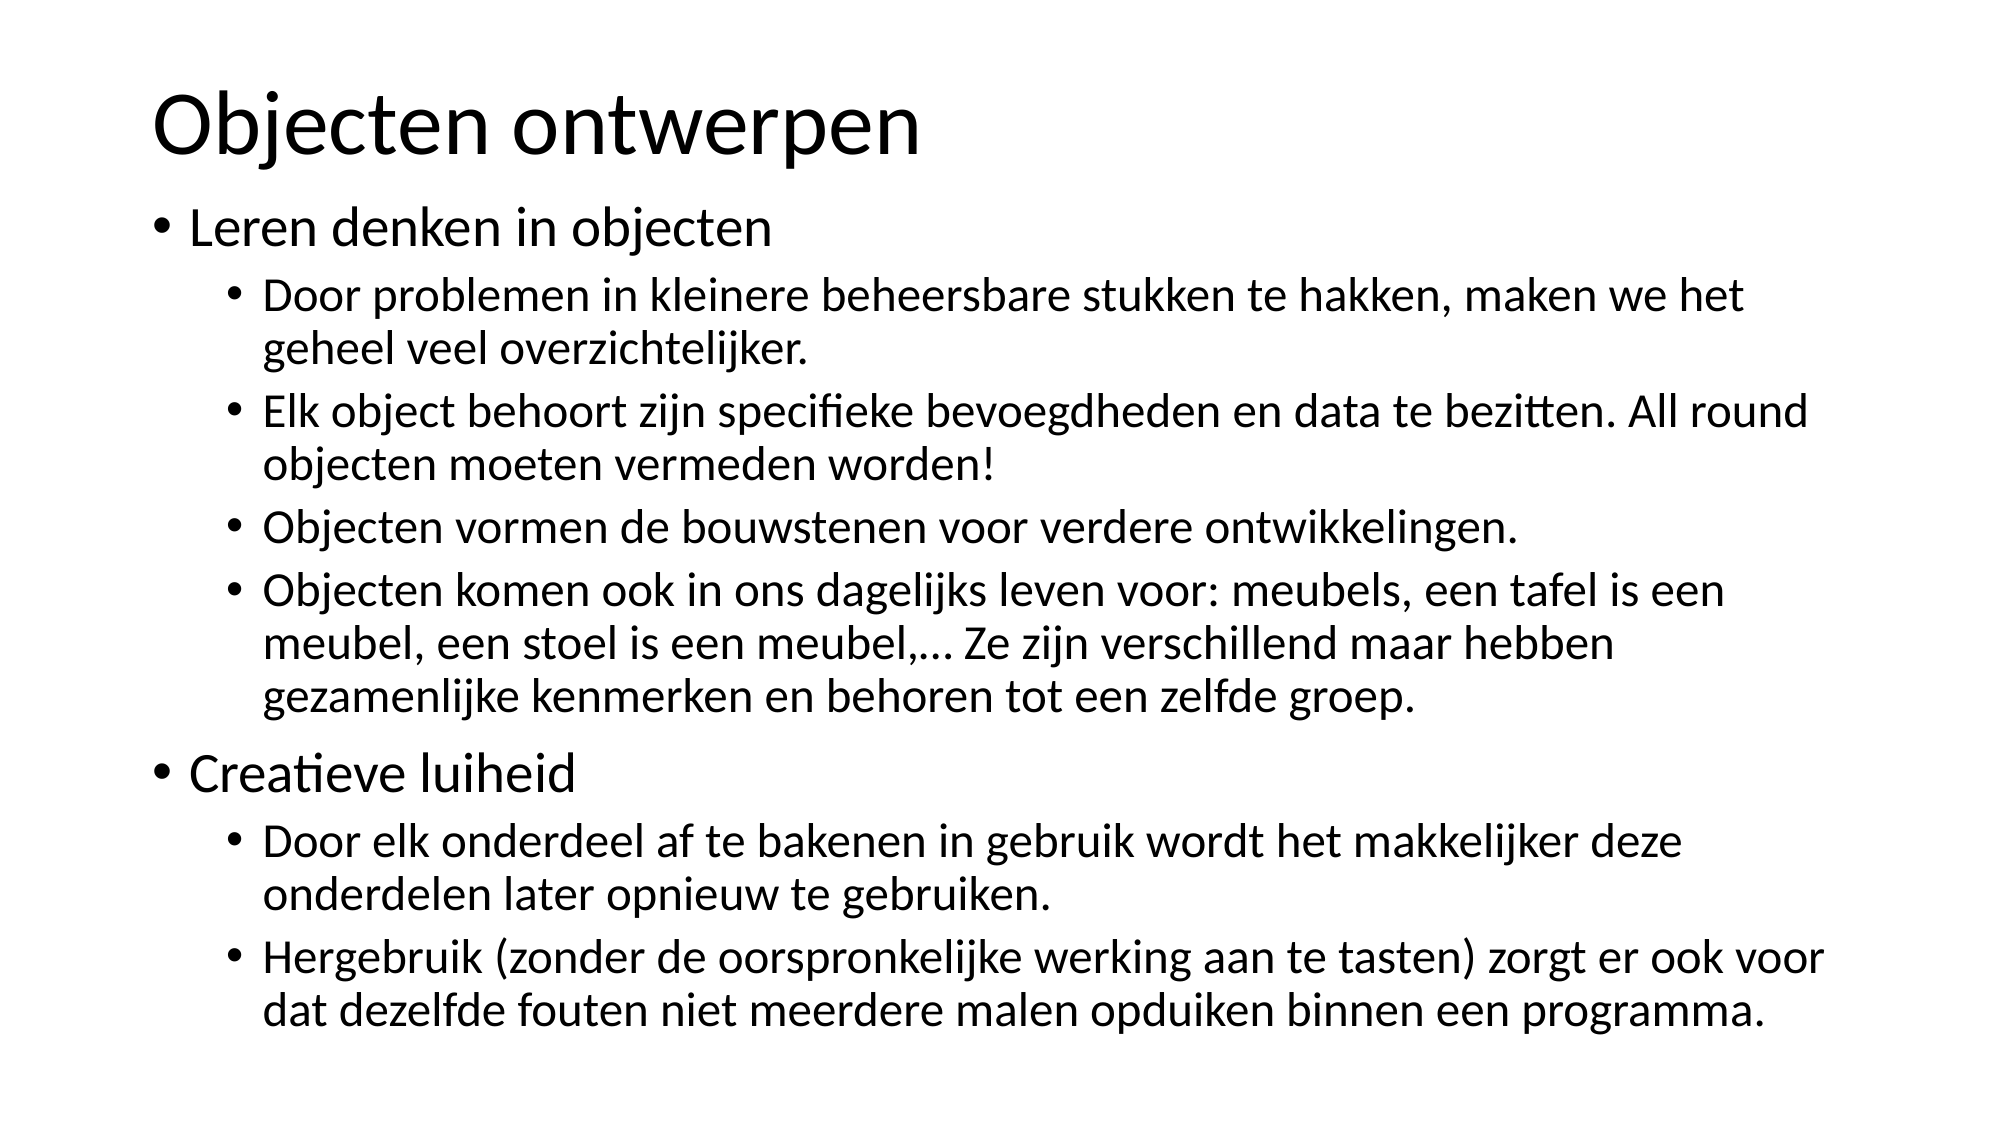

# Objecten ontwerpen
Leren denken in objecten
Door problemen in kleinere beheersbare stukken te hakken, maken we het geheel veel overzichtelijker.
Elk object behoort zijn specifieke bevoegdheden en data te bezitten. All round objecten moeten vermeden worden!
Objecten vormen de bouwstenen voor verdere ontwikkelingen.
Objecten komen ook in ons dagelijks leven voor: meubels, een tafel is een meubel, een stoel is een meubel,… Ze zijn verschillend maar hebben gezamenlijke kenmerken en behoren tot een zelfde groep.
Creatieve luiheid
Door elk onderdeel af te bakenen in gebruik wordt het makkelijker deze onderdelen later opnieuw te gebruiken.
Hergebruik (zonder de oorspronkelijke werking aan te tasten) zorgt er ook voor dat dezelfde fouten niet meerdere malen opduiken binnen een programma.